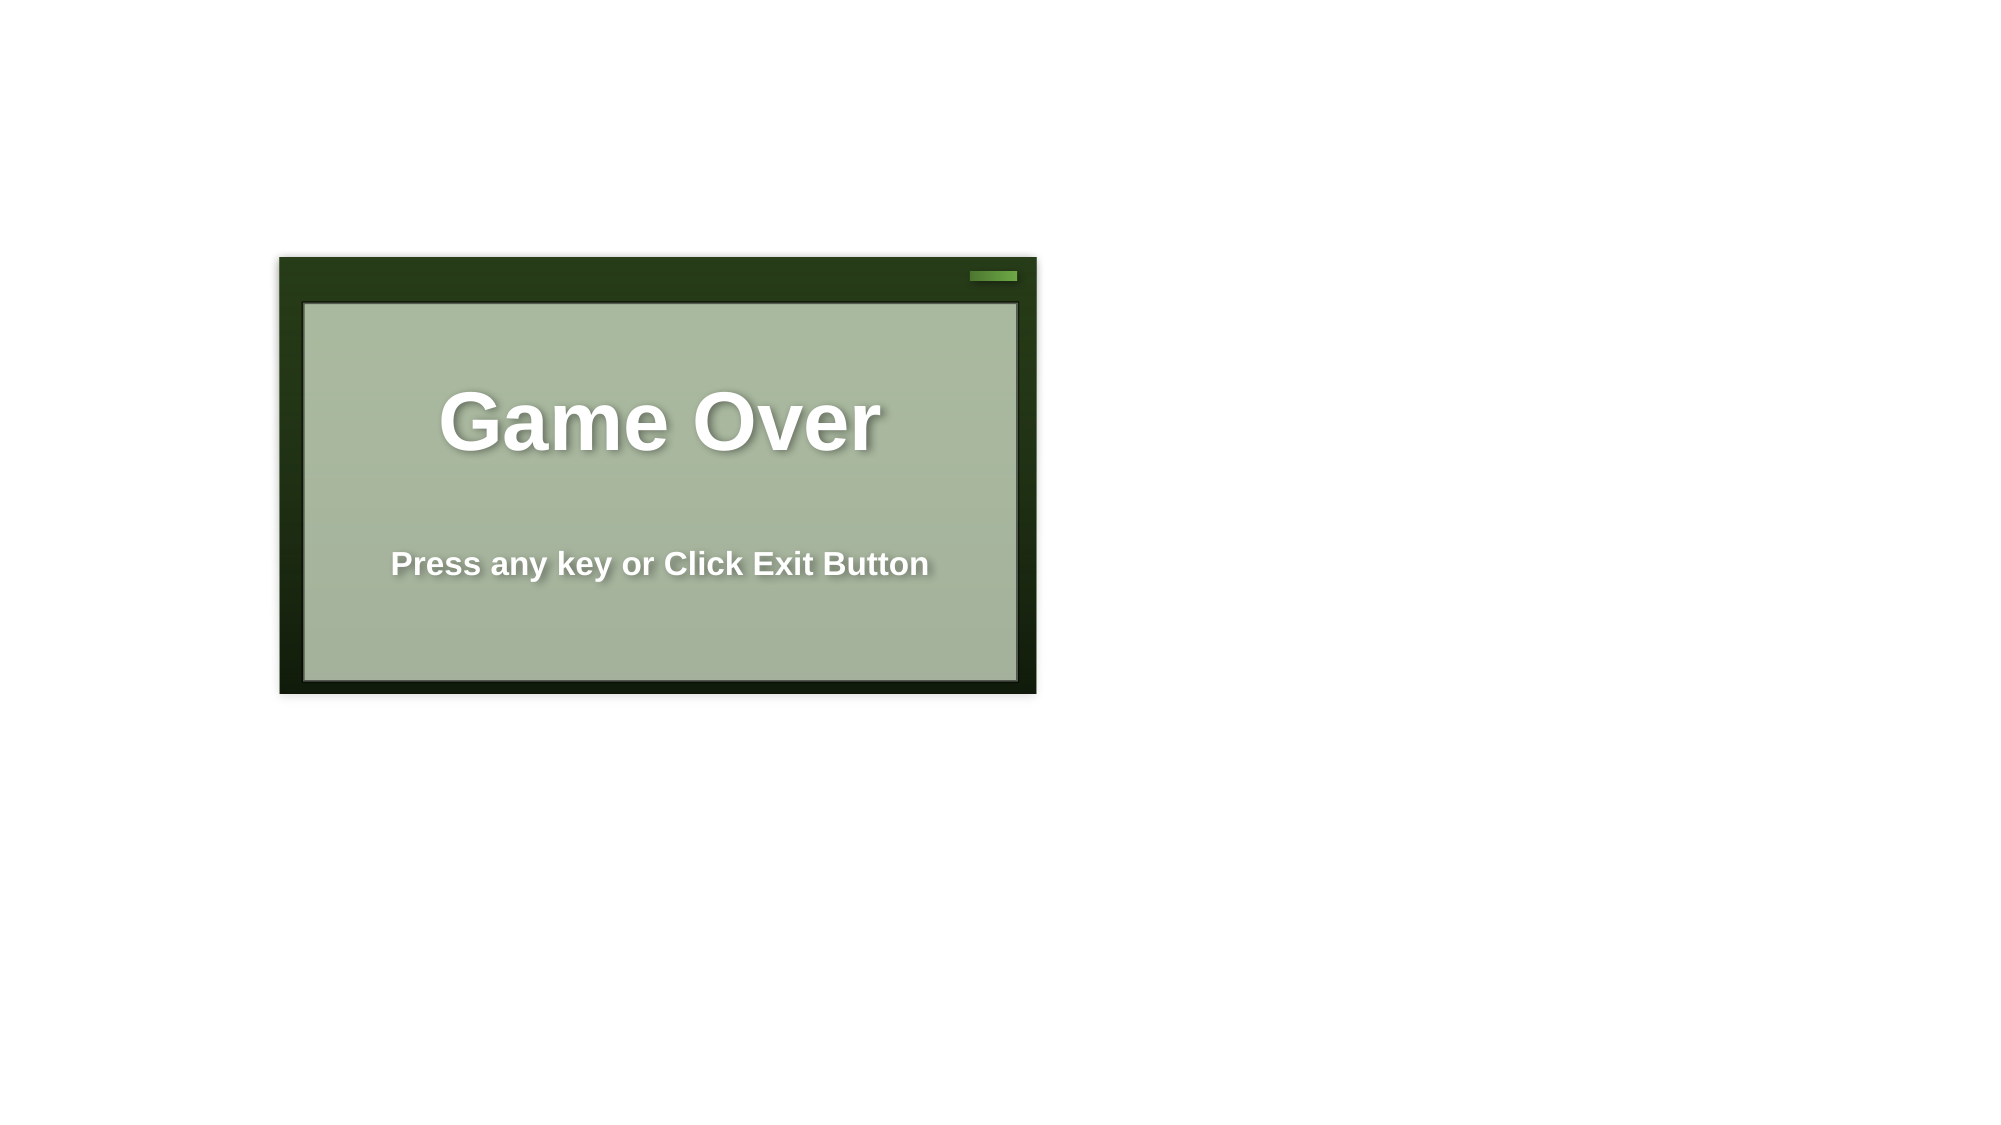

Game Over
Press any key or Click Exit Button